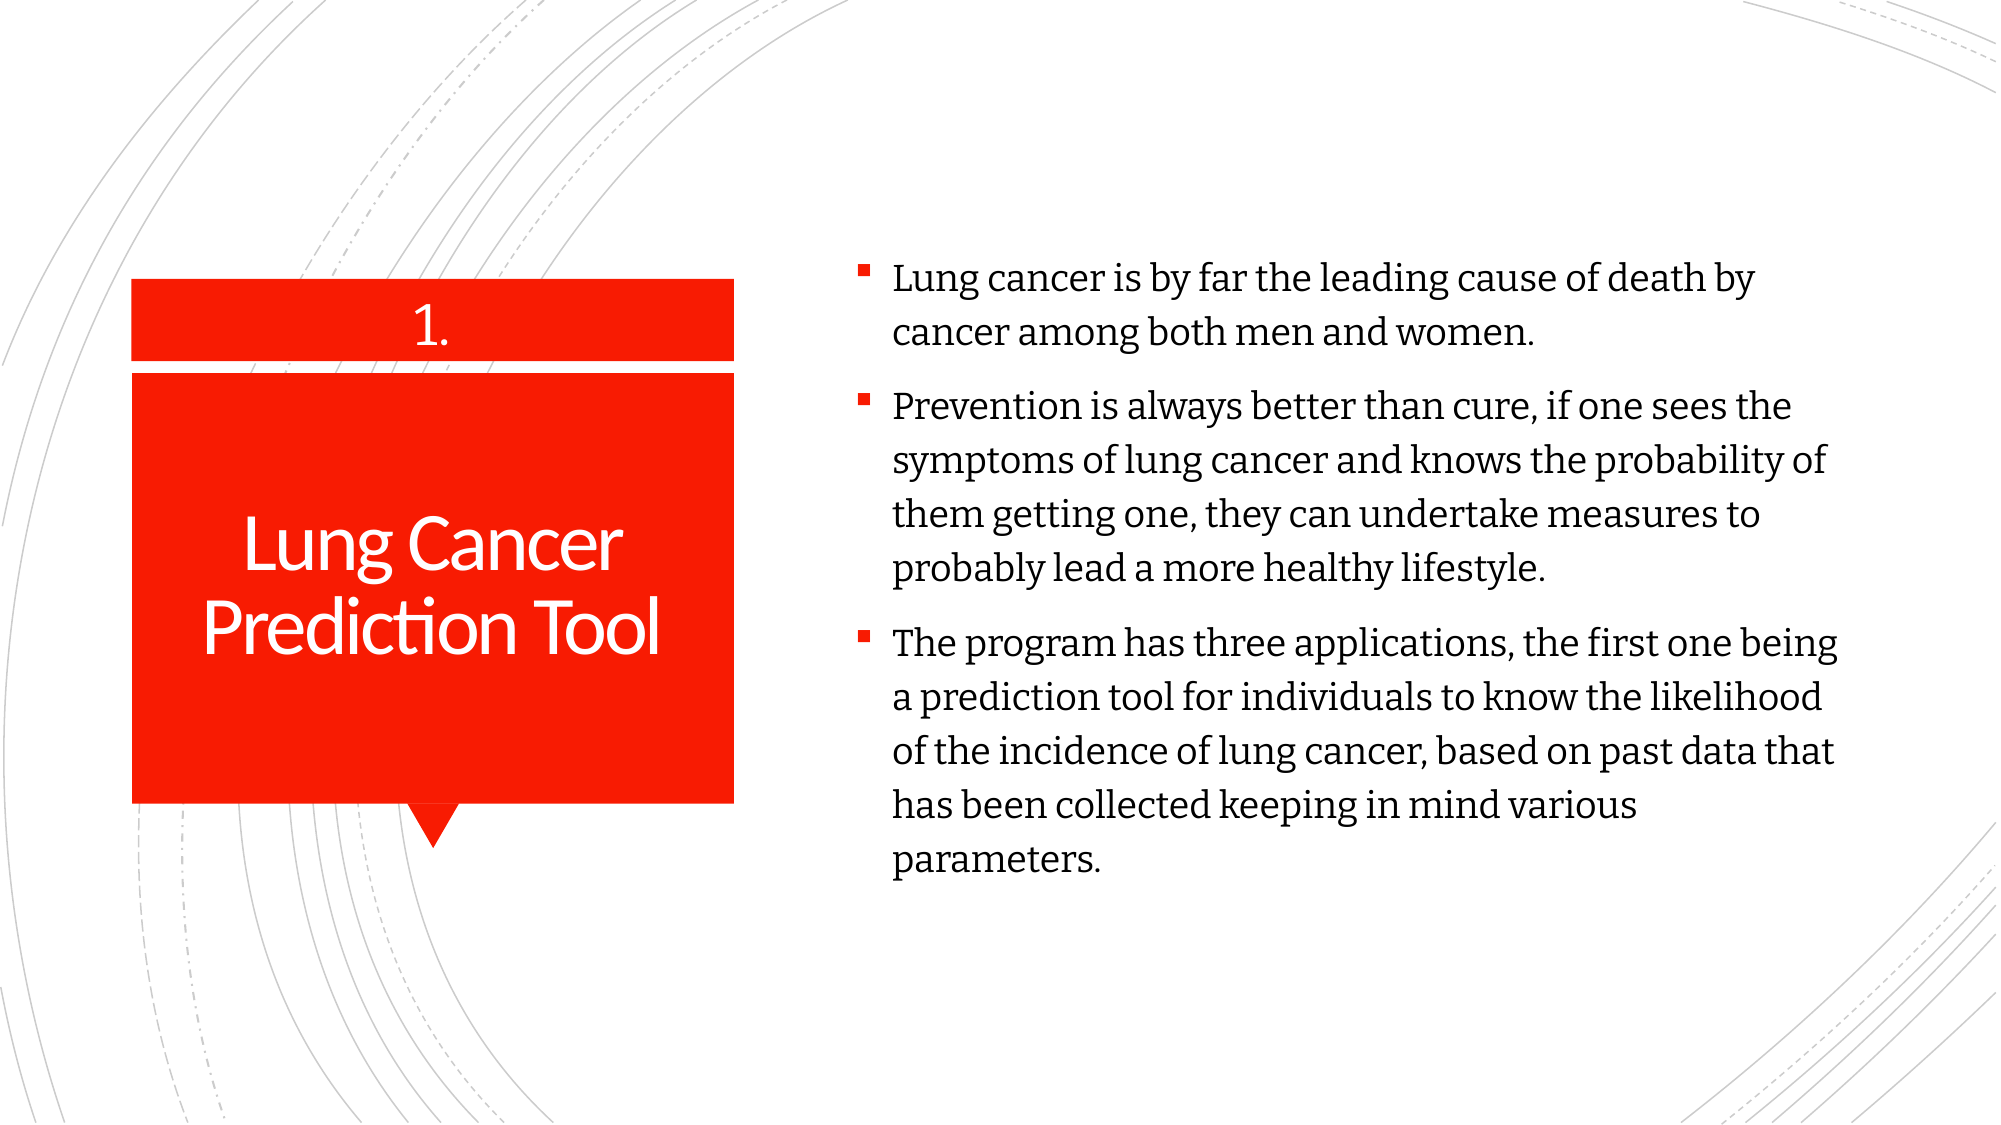

Lung cancer is by far the leading cause of death by cancer among both men and women.
Prevention is always better than cure, if one sees the symptoms of lung cancer and knows the probability of them getting one, they can undertake measures to probably lead a more healthy lifestyle.
The program has three applications, the first one being a prediction tool for individuals to know the likelihood of the incidence of lung cancer, based on past data that has been collected keeping in mind various parameters.
1.
# Lung Cancer Prediction Tool